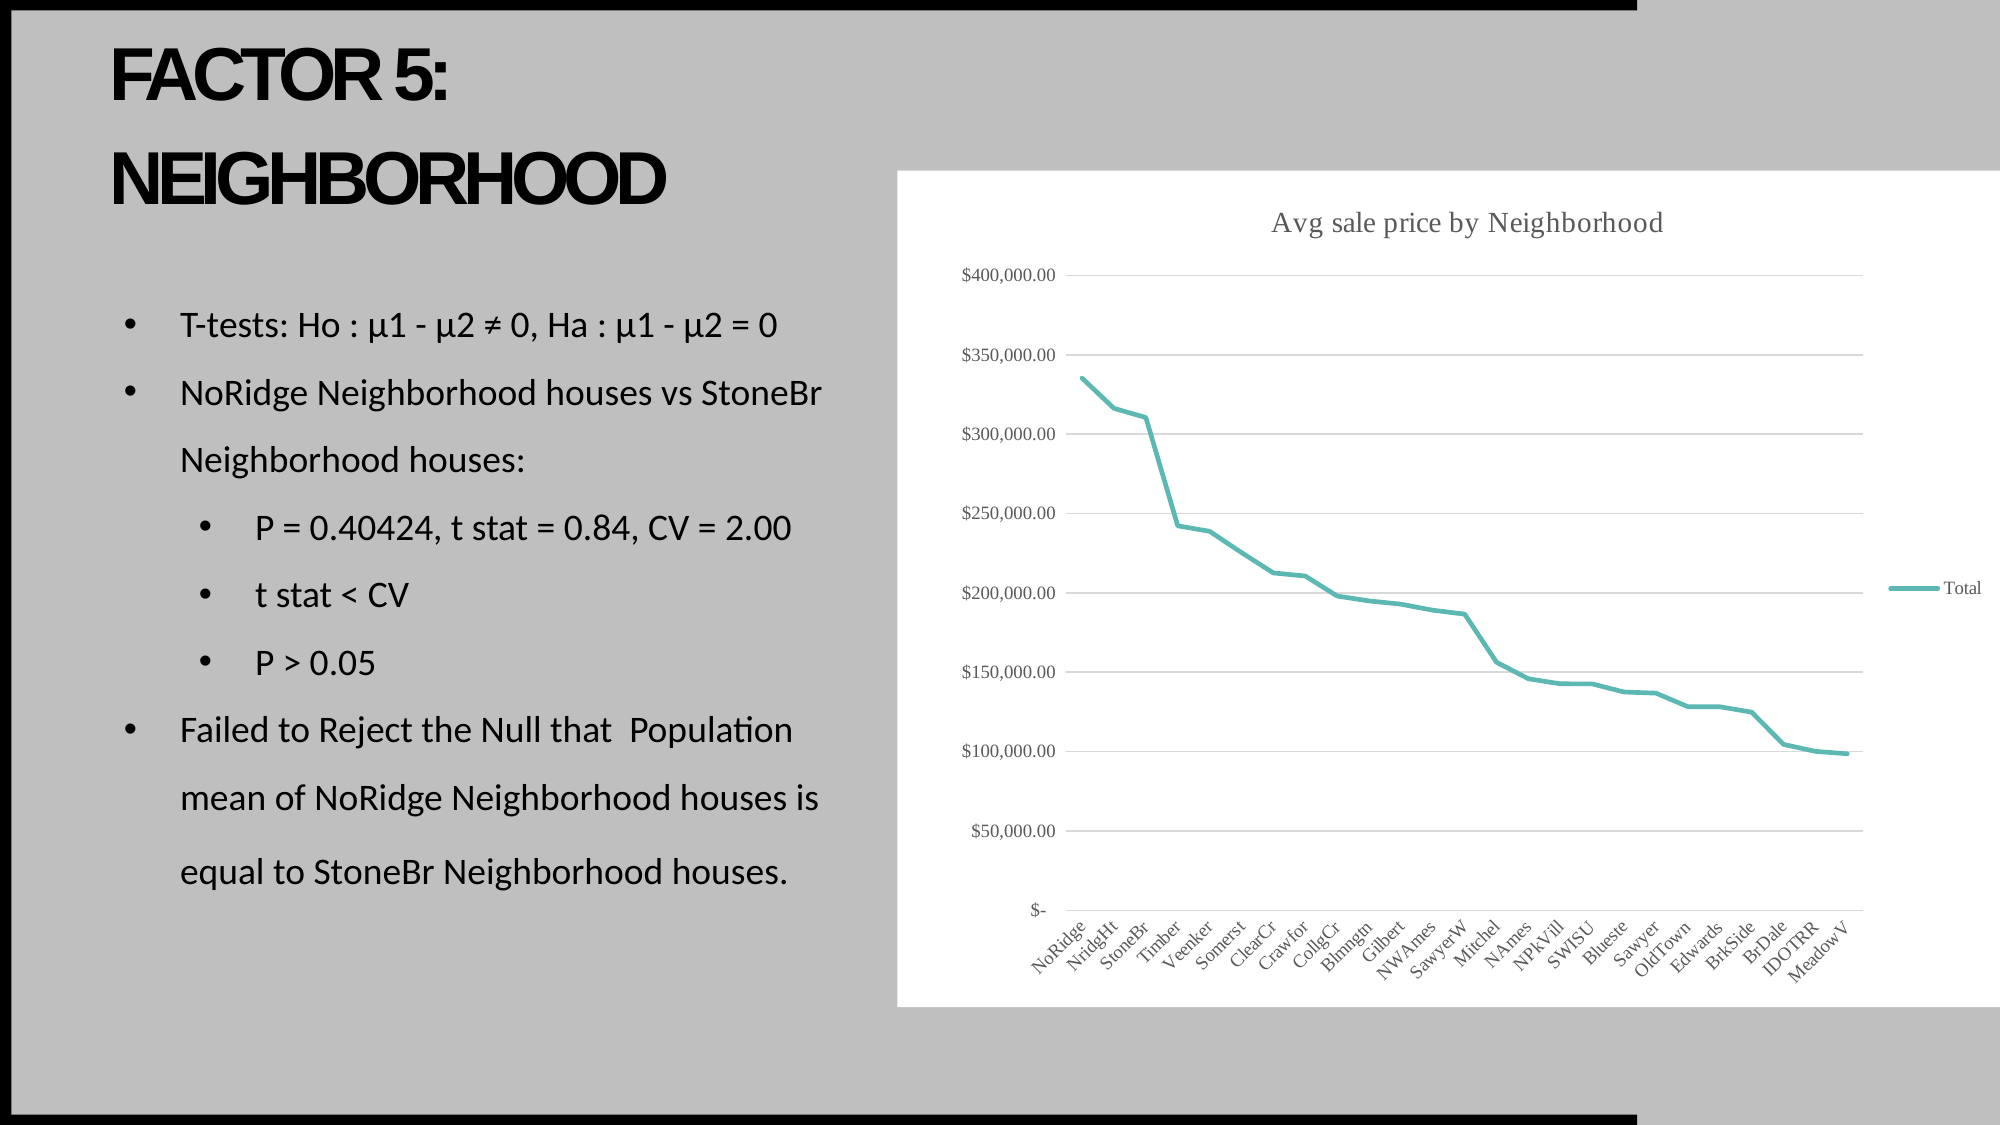

# Factor 5: Neighborhood

### Chart: Avg sale price by Neighborhood

| Category | Total |
|---|---|
| NoRidge | 335295.31707317074 |
| NridgHt | 316270.6233766234 |
| StoneBr | 310499.0 |
| Timber | 242247.44736842104 |
| Veenker | 238772.72727272726 |
| Somerst | 225379.83720930232 |
| ClearCr | 212565.42857142858 |
| Crawfor | 210624.72549019608 |
| CollgCr | 197965.77333333335 |
| Blmngtn | 194870.88235294117 |
| Gilbert | 192854.50632911394 |
| NWAmes | 189050.0684931507 |
| SawyerW | 186555.7966101695 |
| Mitchel | 156270.1224489796 |
| NAmes | 145847.08 |
| NPkVill | 142694.44444444444 |
| SWISU | 142591.36 |
| Blueste | 137500.0 |
| Sawyer | 136793.13513513515 |
| OldTown | 128225.30088495575 |
| Edwards | 128219.7 |
| BrkSide | 124834.05172413793 |
| BrDale | 104493.75 |
| IDOTRR | 100123.78378378379 |
| MeadowV | 98576.4705882353 |
T-tests: Ho : µ1 - µ2 ≠ 0, Ha : µ1 - µ2 = 0
NoRidge Neighborhood houses vs StoneBr Neighborhood houses:
P = 0.40424, t stat = 0.84, CV = 2.00
t stat < CV
P > 0.05
Failed to Reject the Null that  Population mean of NoRidge Neighborhood houses is equal to StoneBr Neighborhood houses.